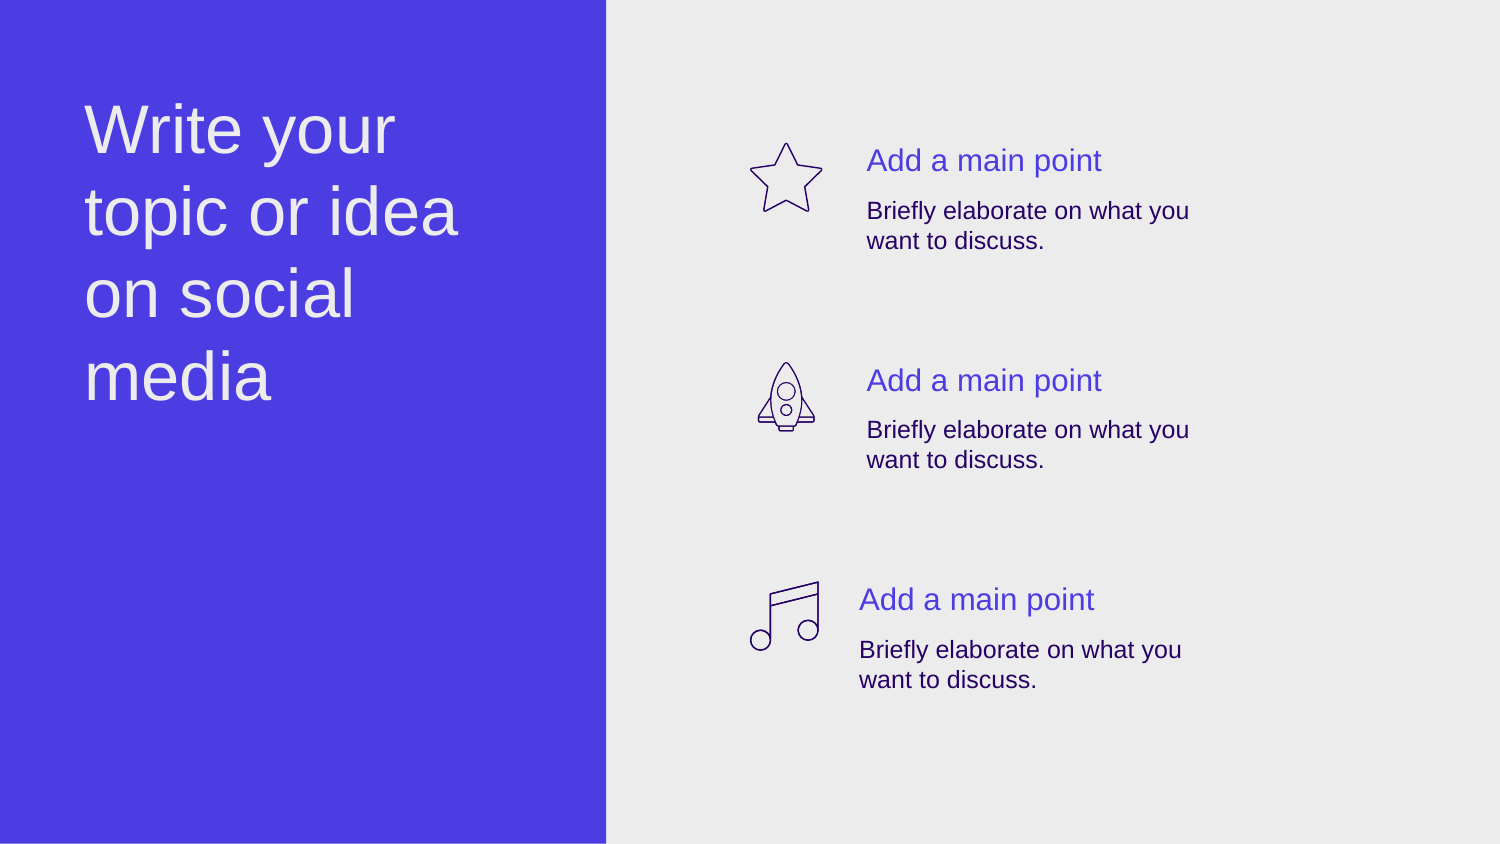

Write your topic or idea on social media
Add a main point
Briefly elaborate on what you
want to discuss.

Add a main point
Briefly elaborate on what you
want to discuss.

Add a main point
Briefly elaborate on what you
want to discuss.